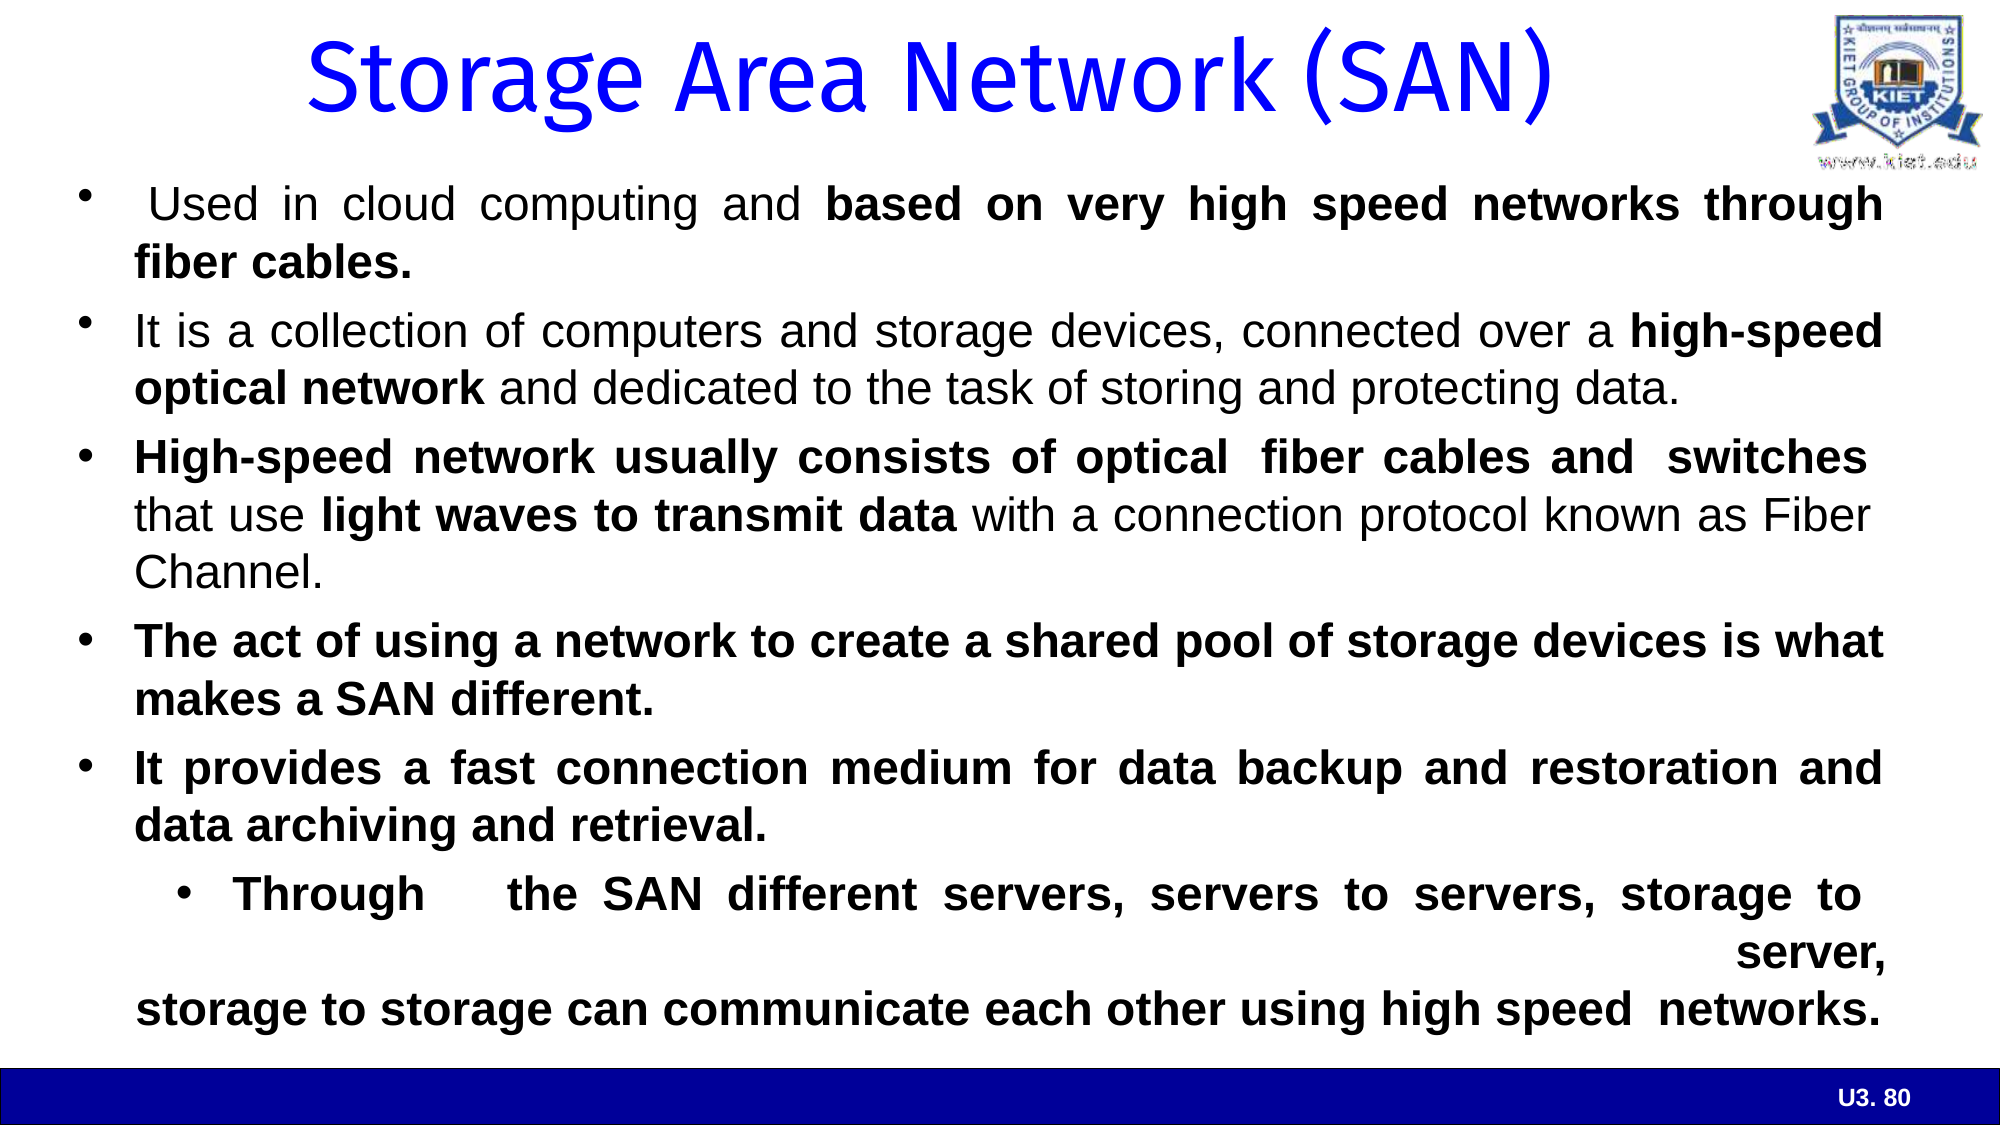

# Storage Area Network (SAN)
Used in cloud computing and based on very high speed networks through
fiber cables.
It is a collection of computers and storage devices, connected over a high-speed
optical network and dedicated to the task of storing and protecting data.
High-speed network usually consists of optical fiber cables and switches  that use light waves to transmit data with a connection protocol known as Fiber  Channel.
The act of using a network to create a shared pool of storage devices is what
makes a SAN different.
It provides a fast connection medium for data backup and restoration and
data archiving and retrieval.
Through	the	SAN	different	servers,	servers	to	servers,	storage	to	server,
storage to storage can communicate each other using high speed	networks.
U3. 80